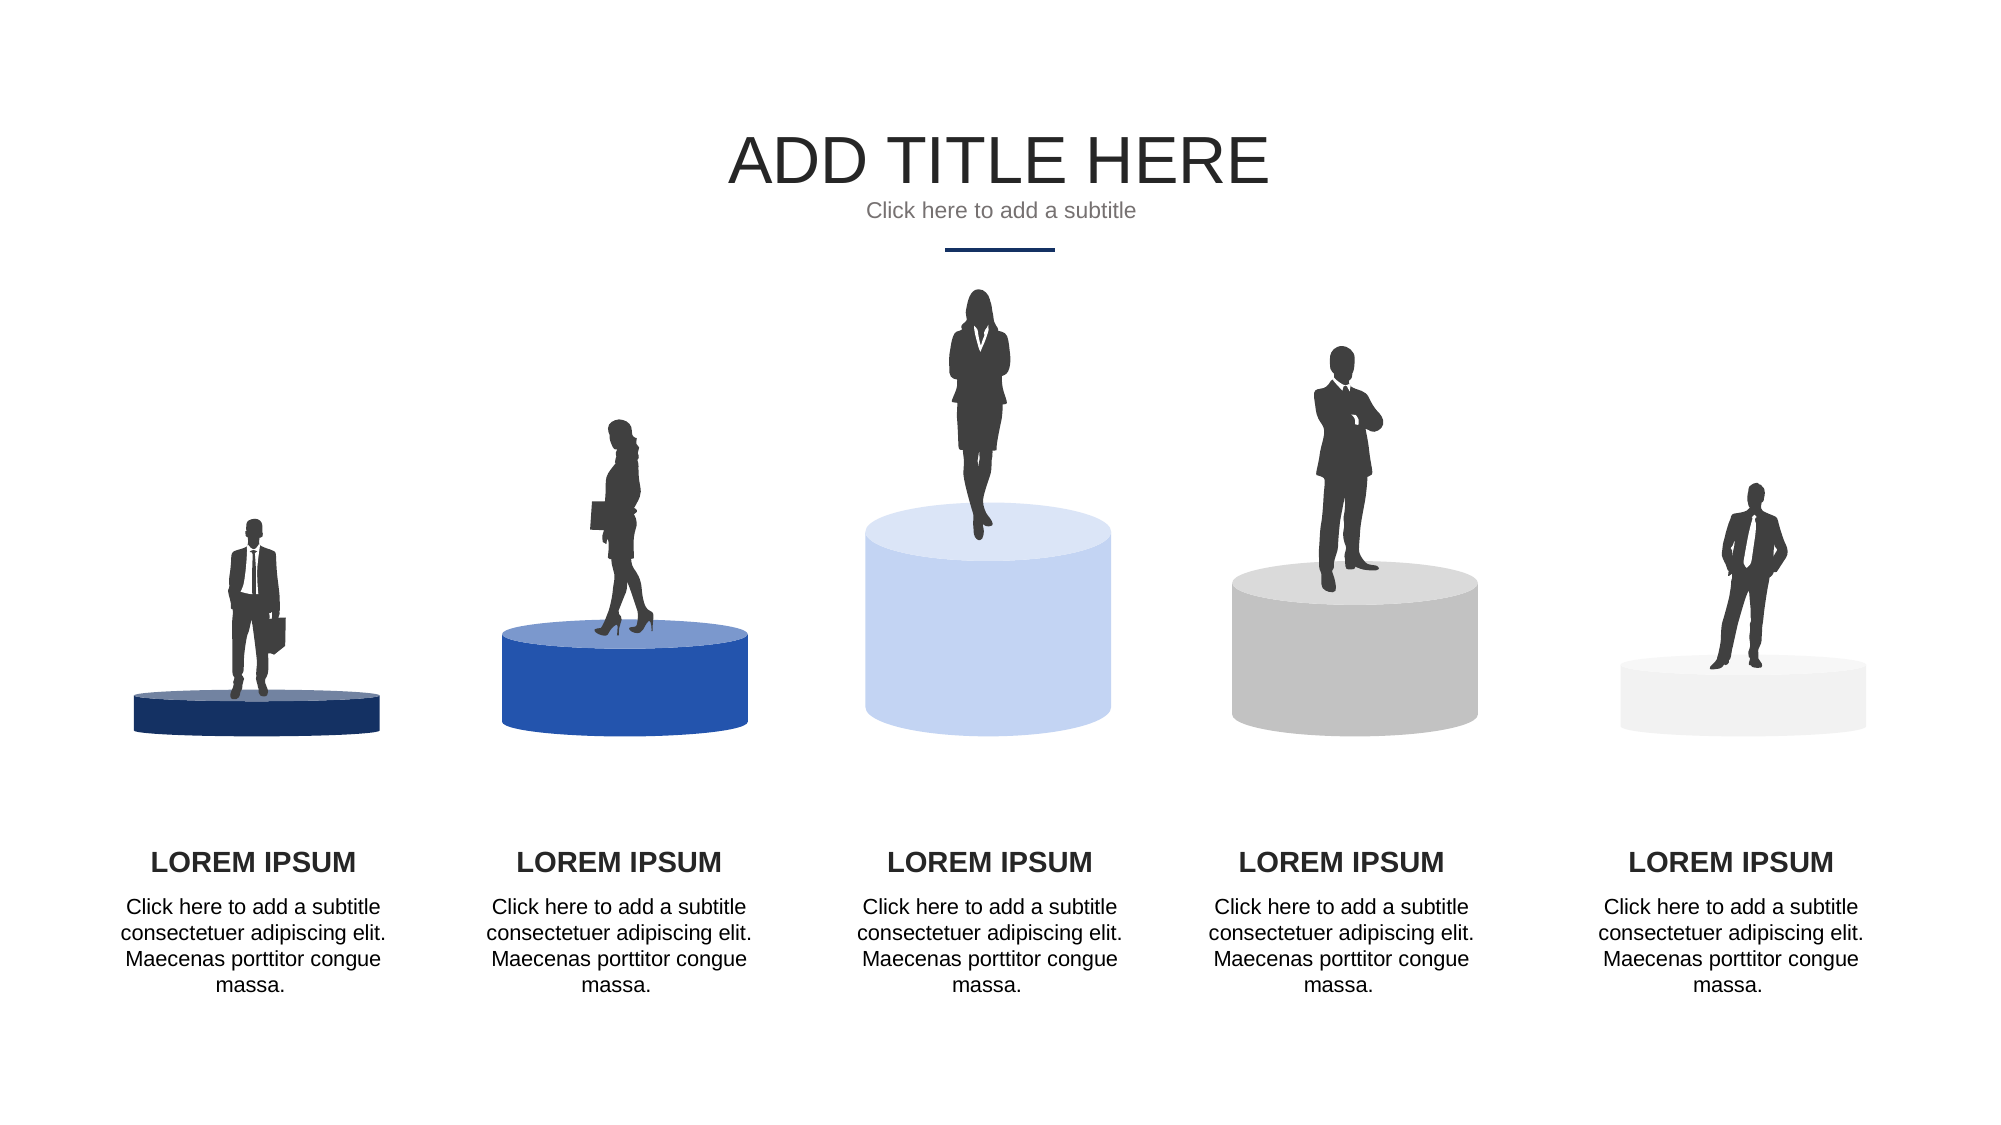

ADD TITLE HERE
Click here to add a subtitle

LOREM IPSUM
Click here to add a subtitle consectetuer adipiscing elit. Maecenas porttitor congue massa.
LOREM IPSUM
Click here to add a subtitle consectetuer adipiscing elit. Maecenas porttitor congue massa.
LOREM IPSUM
Click here to add a subtitle consectetuer adipiscing elit. Maecenas porttitor congue massa.
LOREM IPSUM
Click here to add a subtitle consectetuer adipiscing elit. Maecenas porttitor congue massa.
LOREM IPSUM
Click here to add a subtitle consectetuer adipiscing elit. Maecenas porttitor congue massa.